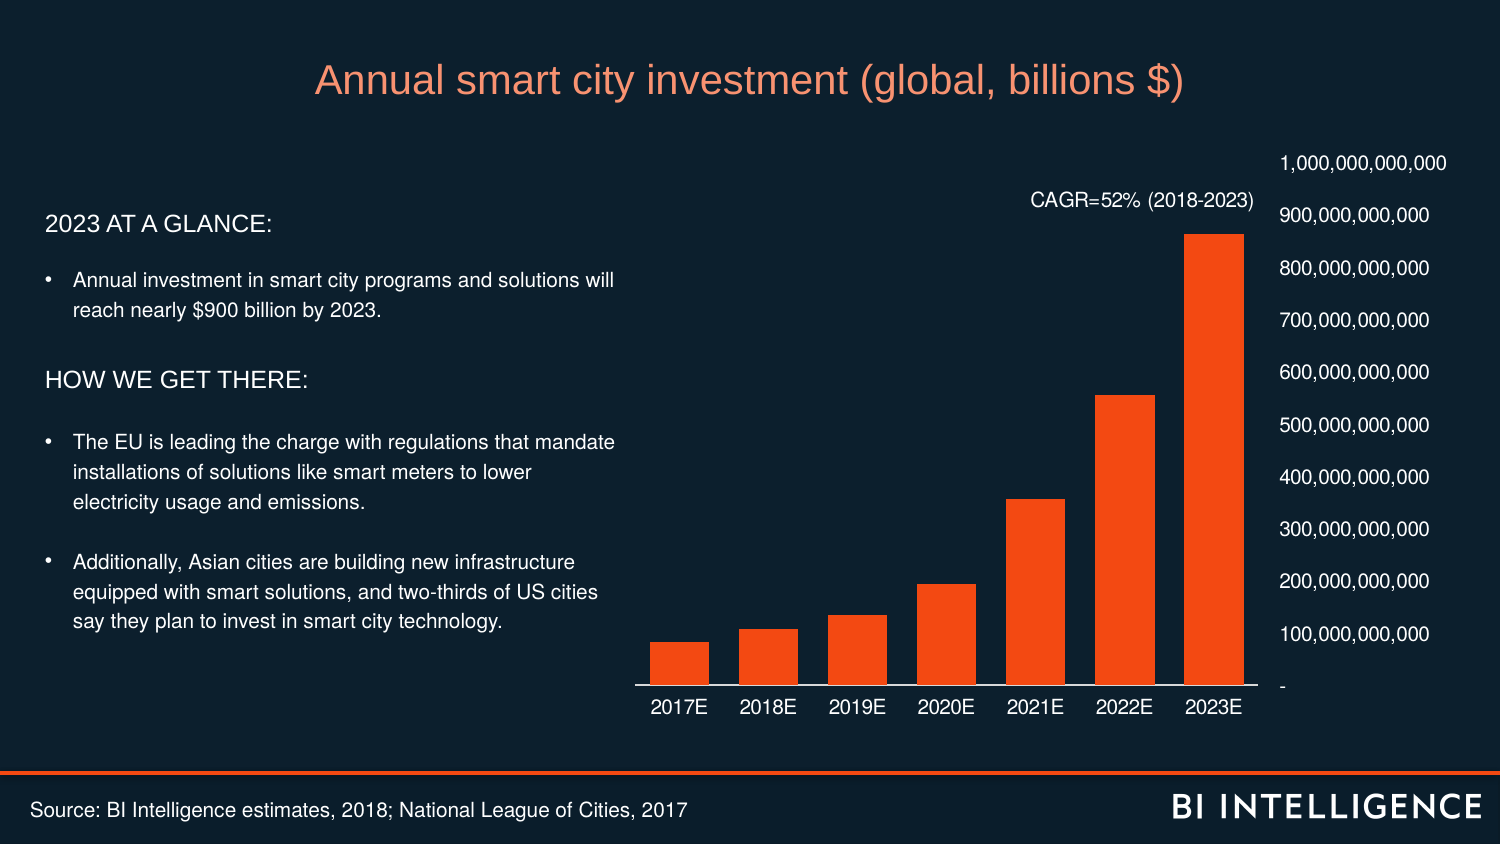

Annual smart city investment (global, billions $)

### Chart

| Category | Smart City Investment |
|---|---|
| 2017E | 82940000000.0 |
| 2018E | 107427600000.0 |
| 2019E | 133269906000.0 |
| 2020E | 193440502640.0 |
| 2021E | 354523684838.4 |
| 2022E | 553056948347.904 |
| 2023E | 862768839422.73 |
2023 AT A GLANCE:
Annual investment in smart city programs and solutions will reach nearly $900 billion by 2023.

HOW WE GET THERE:
The EU is leading the charge with regulations that mandate installations of solutions like smart meters to lower electricity usage and emissions.

Additionally, Asian cities are building new infrastructure equipped with smart solutions, and two-thirds of US cities say they plan to invest in smart city technology.

Source: BI Intelligence estimates, 2018; National League of Cities, 2017